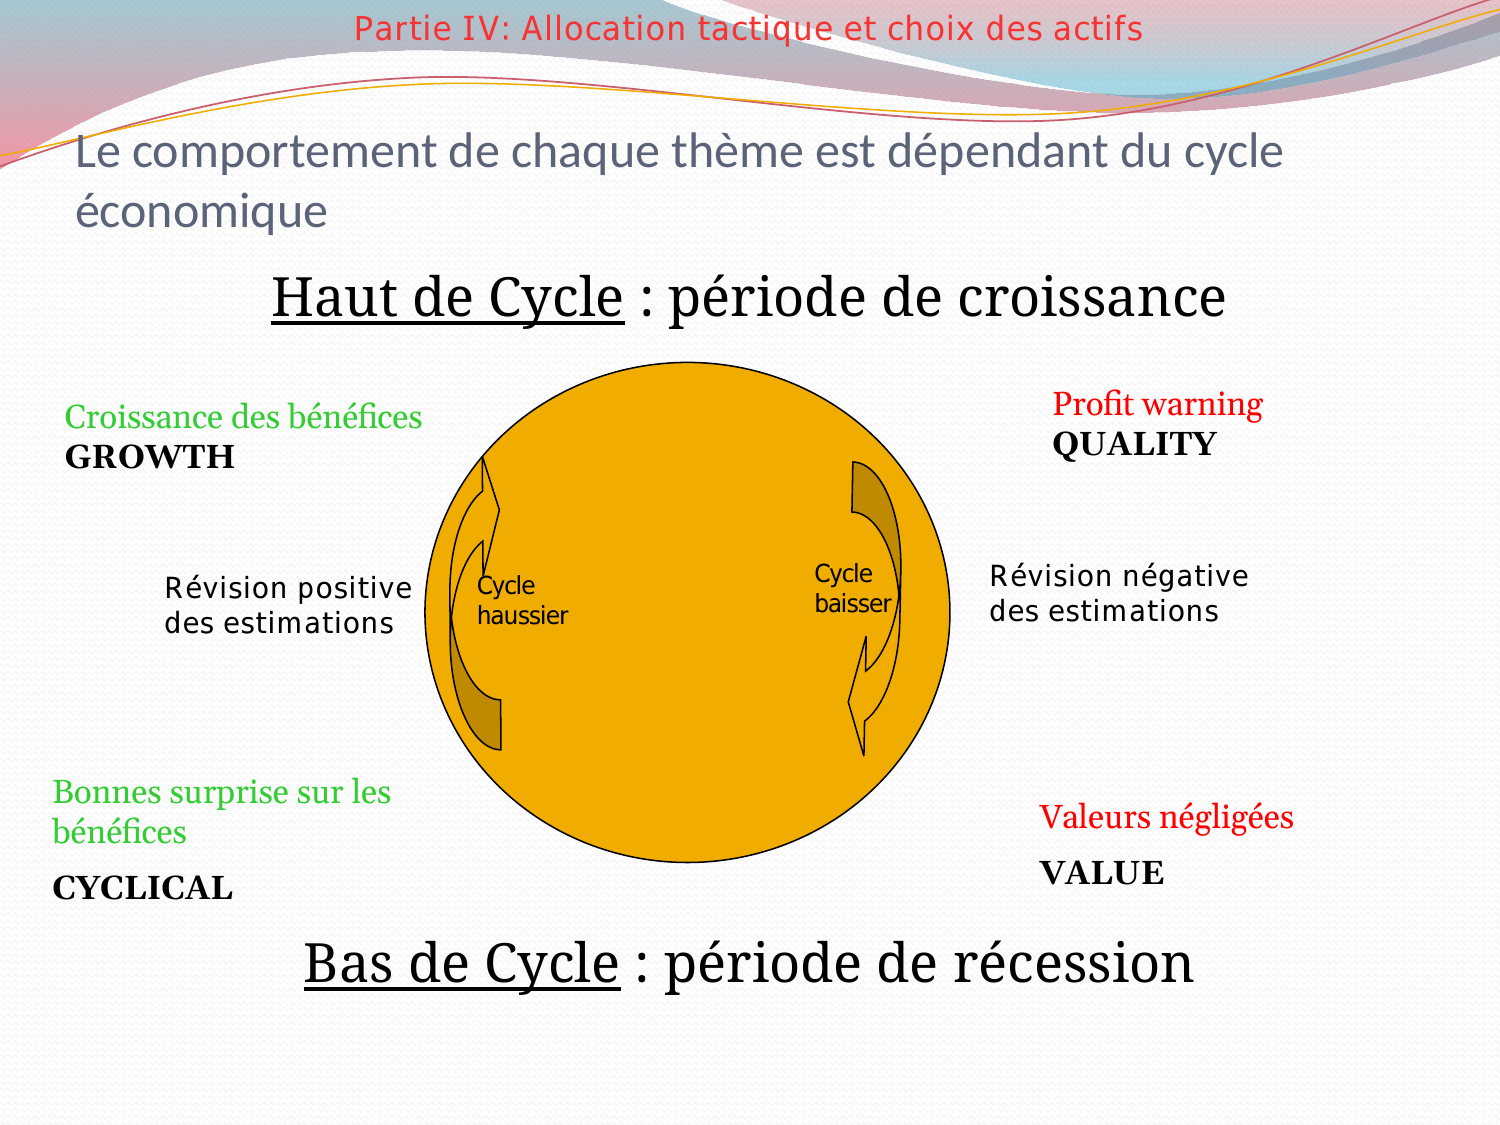

Partie IV: Allocation tactique et choix des actifs
# Le comportement de chaque thème est dépendant du cycle économique
Haut de Cycle : période de croissance

Bas de Cycle : période de récession

Profit warning
QUALITY
Croissance des bénéfices GROWTH
Cycle baisser
Révision négative des estimations
Révision positive des estimations
Cycle haussier

Bonnes surprise sur les bénéfices
CYCLICAL
Valeurs négligées
VALUE